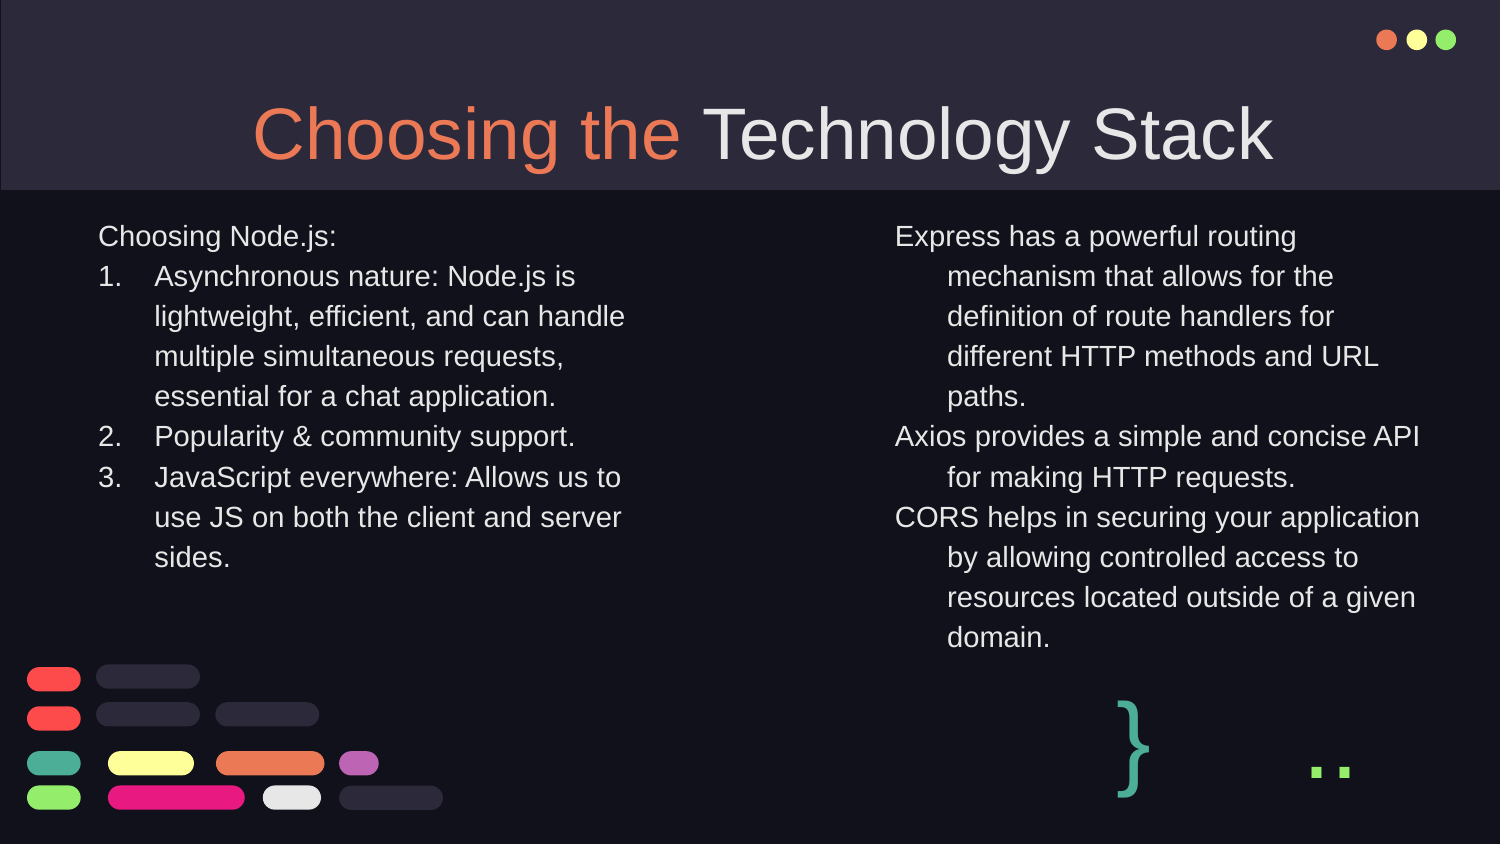

# Choosing the Technology Stack
Choosing Node.js:
Asynchronous nature: Node.js is lightweight, efficient, and can handle multiple simultaneous requests, essential for a chat application.
Popularity & community support.
JavaScript everywhere: Allows us to use JS on both the client and server sides.

Express has a powerful routing mechanism that allows for the definition of route handlers for different HTTP methods and URL paths.
Axios provides a simple and concise API for making HTTP requests.
CORS helps in securing your application by allowing controlled access to resources located outside of a given domain.
}

..